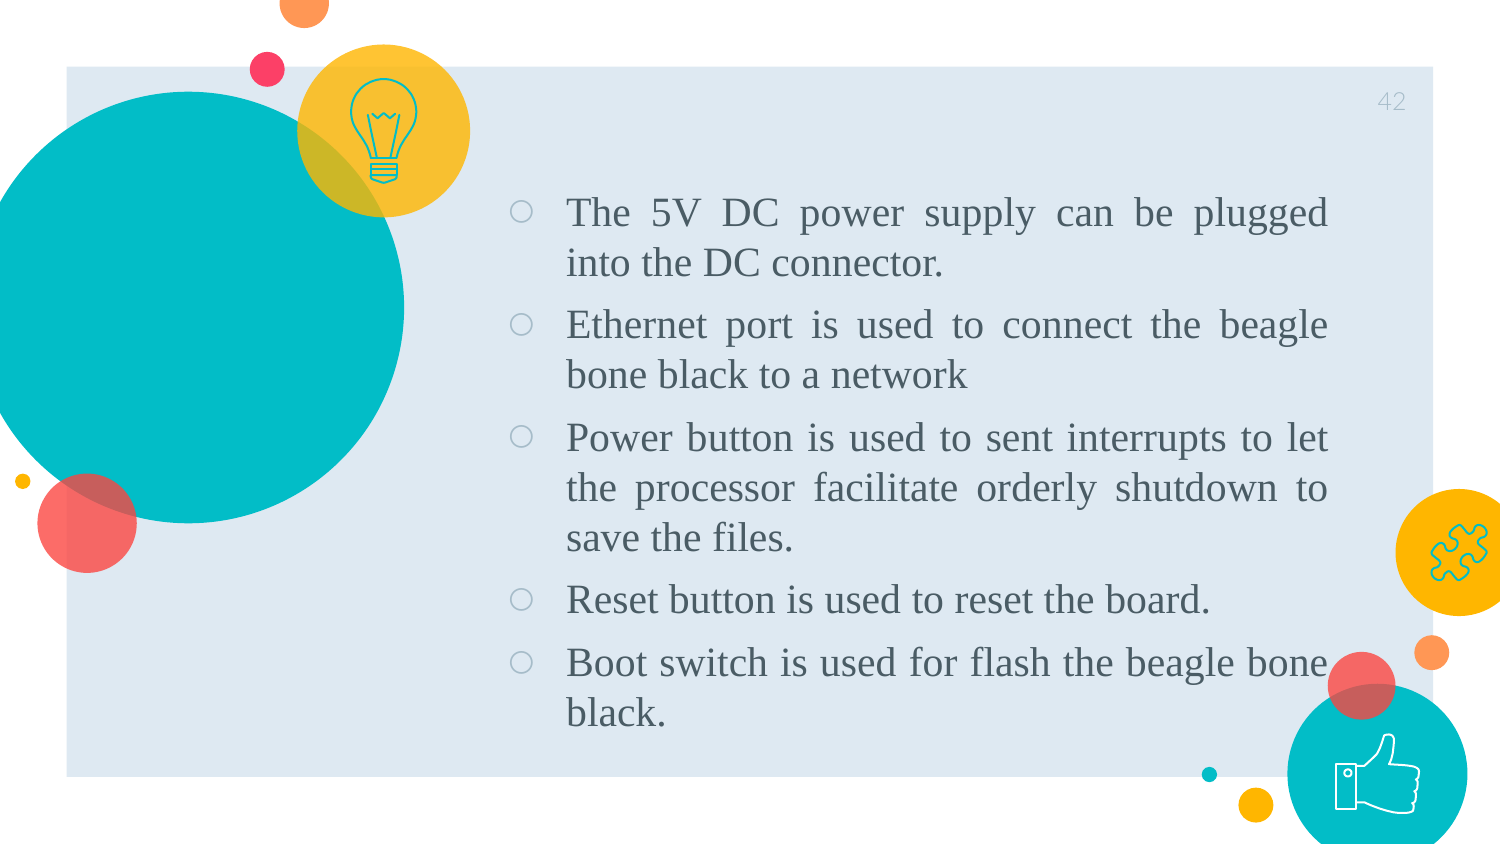

42
The 5V DC power supply can be plugged into the DC connector.
Ethernet port is used to connect the beagle bone black to a network
Power button is used to sent interrupts to let the processor facilitate orderly shutdown to save the files.
Reset button is used to reset the board.
Boot switch is used for flash the beagle bone black.